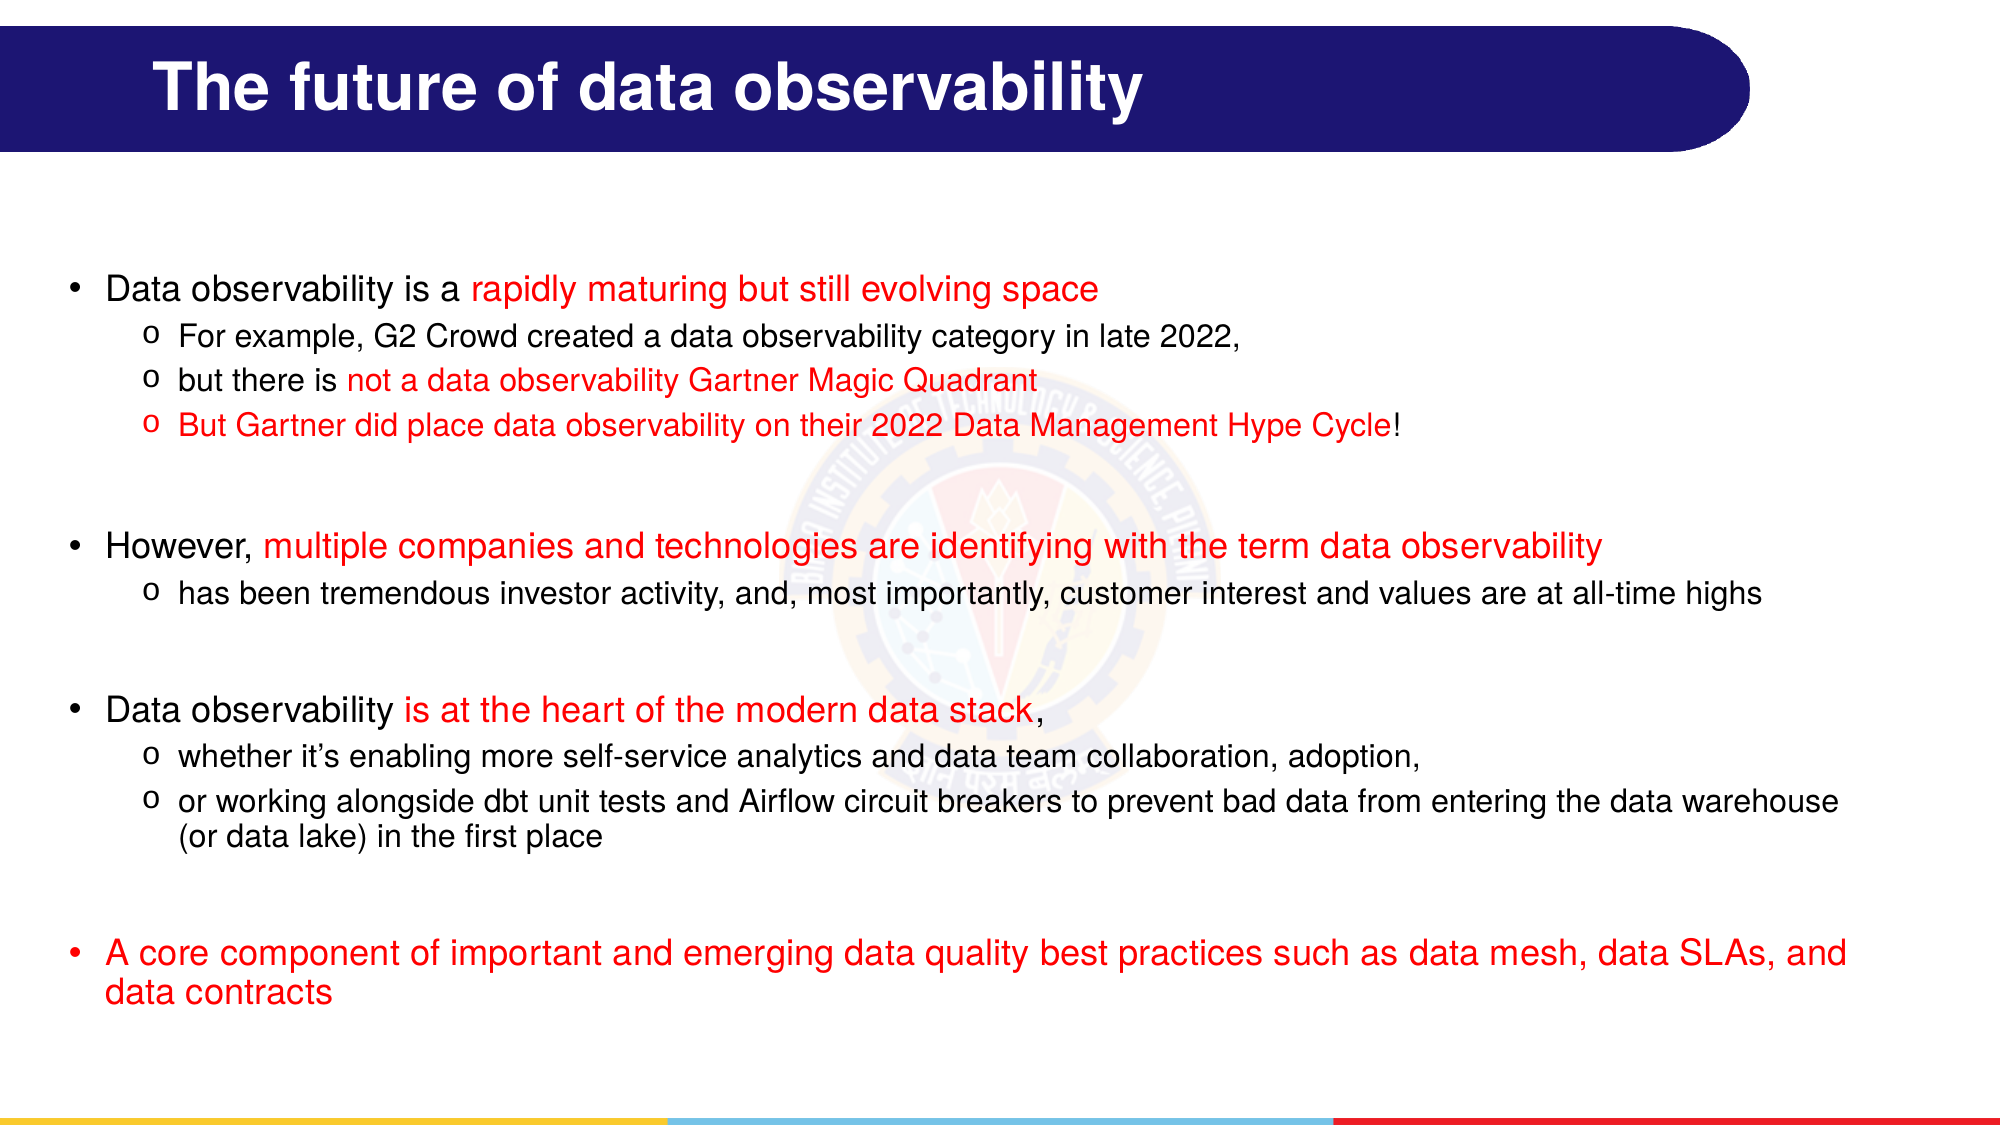

# The future of data observability

Data observability is a rapidly maturing but still evolving space
For example, G2 Crowd created a data observability category in late 2022,
but there is not a data observability Gartner Magic Quadrant
But Gartner did place data observability on their 2022 Data Management Hype Cycle!

However, multiple companies and technologies are identifying with the term data observability
has been tremendous investor activity, and, most importantly, customer interest and values are at all-time highs

Data observability is at the heart of the modern data stack,
whether it’s enabling more self-service analytics and data team collaboration, adoption,
or working alongside dbt unit tests and Airflow circuit breakers to prevent bad data from entering the data warehouse (or data lake) in the first place

A core component of important and emerging data quality best practices such as data mesh, data SLAs, and data contracts